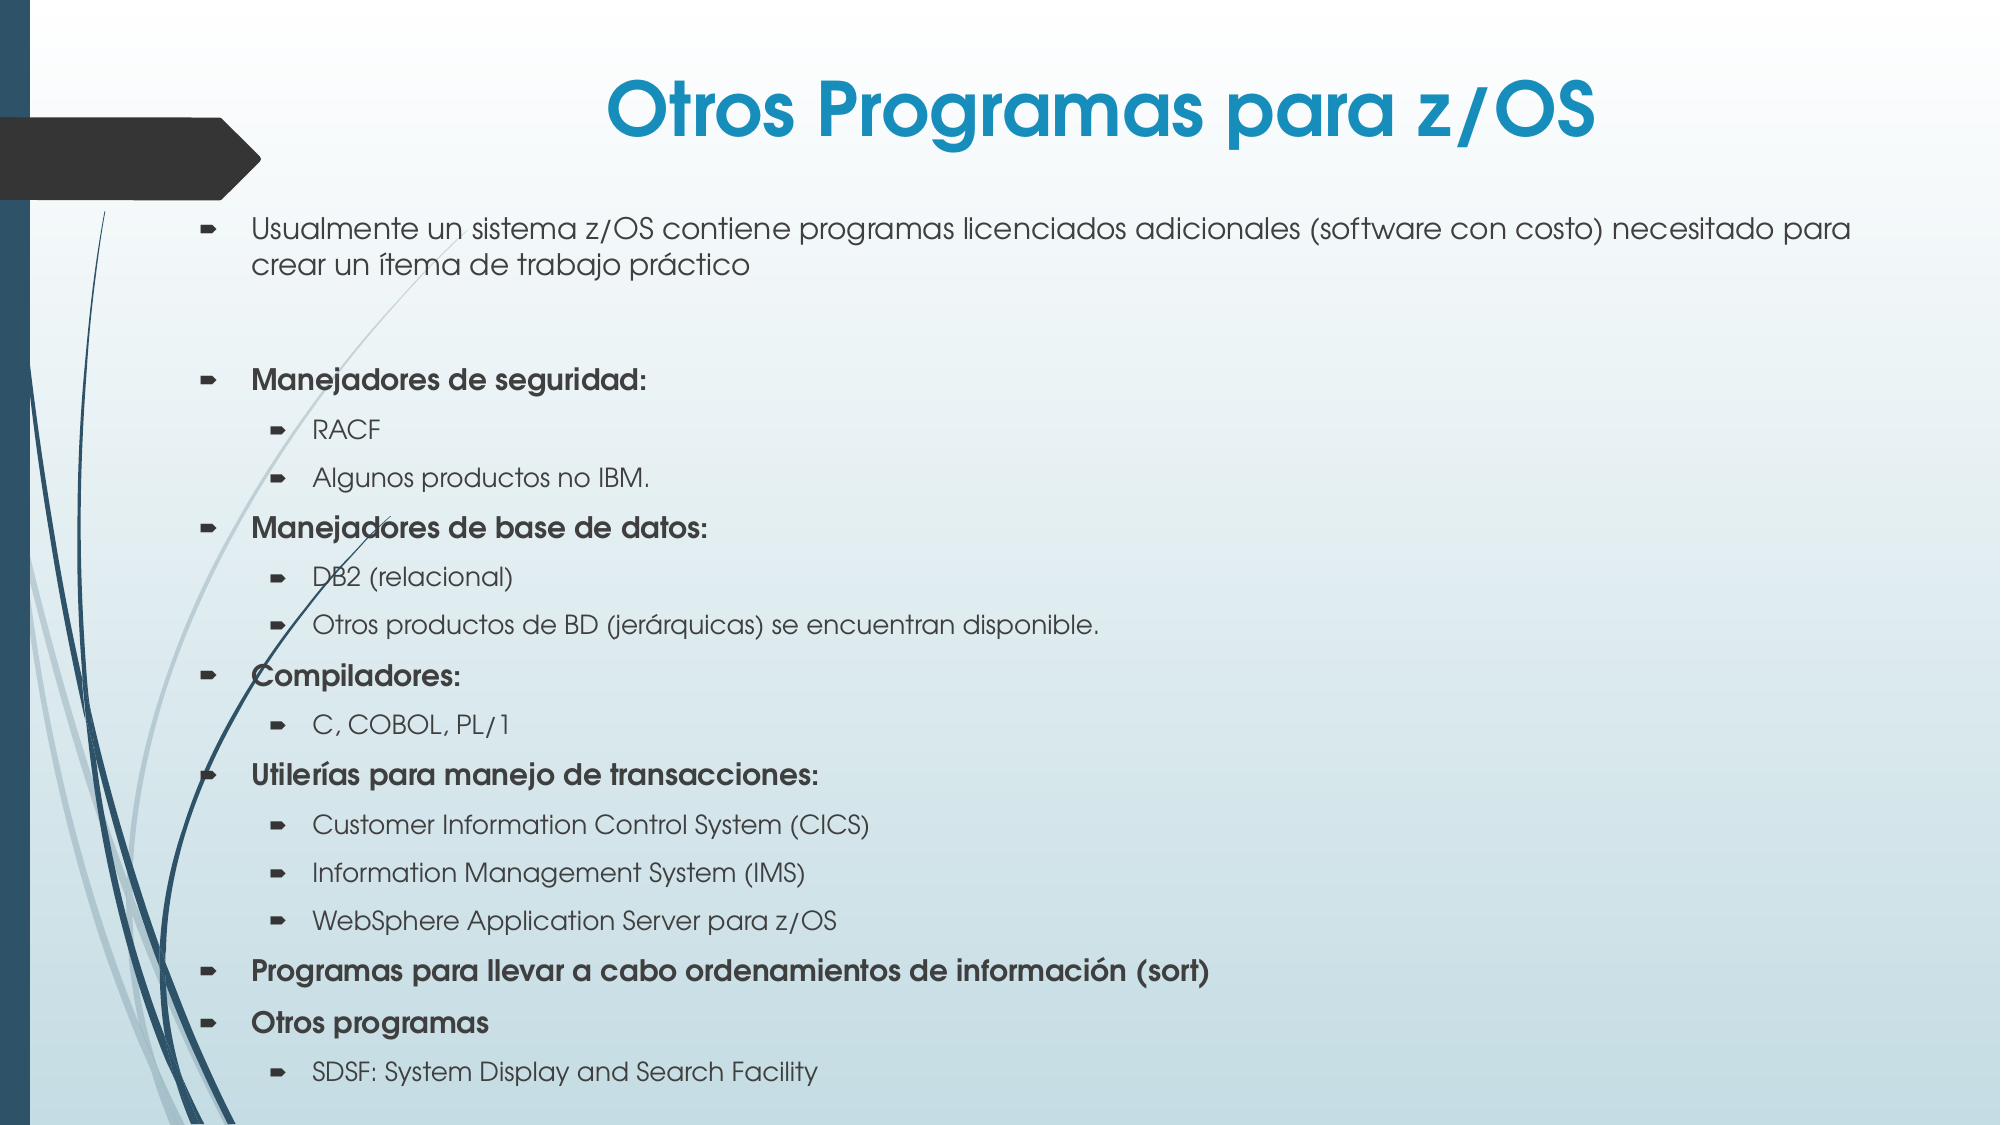

# Otros Programas para z/OS
Usualmente un sistema z/OS contiene programas licenciados adicionales (software con costo) necesitado para crear un ítema de trabajo práctico

Manejadores de seguridad:
RACF
Algunos productos no IBM.
Manejadores de base de datos:
DB2 (relacional)
Otros productos de BD (jerárquicas) se encuentran disponible.
Compiladores:
C, COBOL, PL/1
Utilerías para manejo de transacciones:
Customer Information Control System (CICS)
Information Management System (IMS)
WebSphere Application Server para z/OS
Programas para llevar a cabo ordenamientos de información (sort)
Otros programas
SDSF: System Display and Search Facility